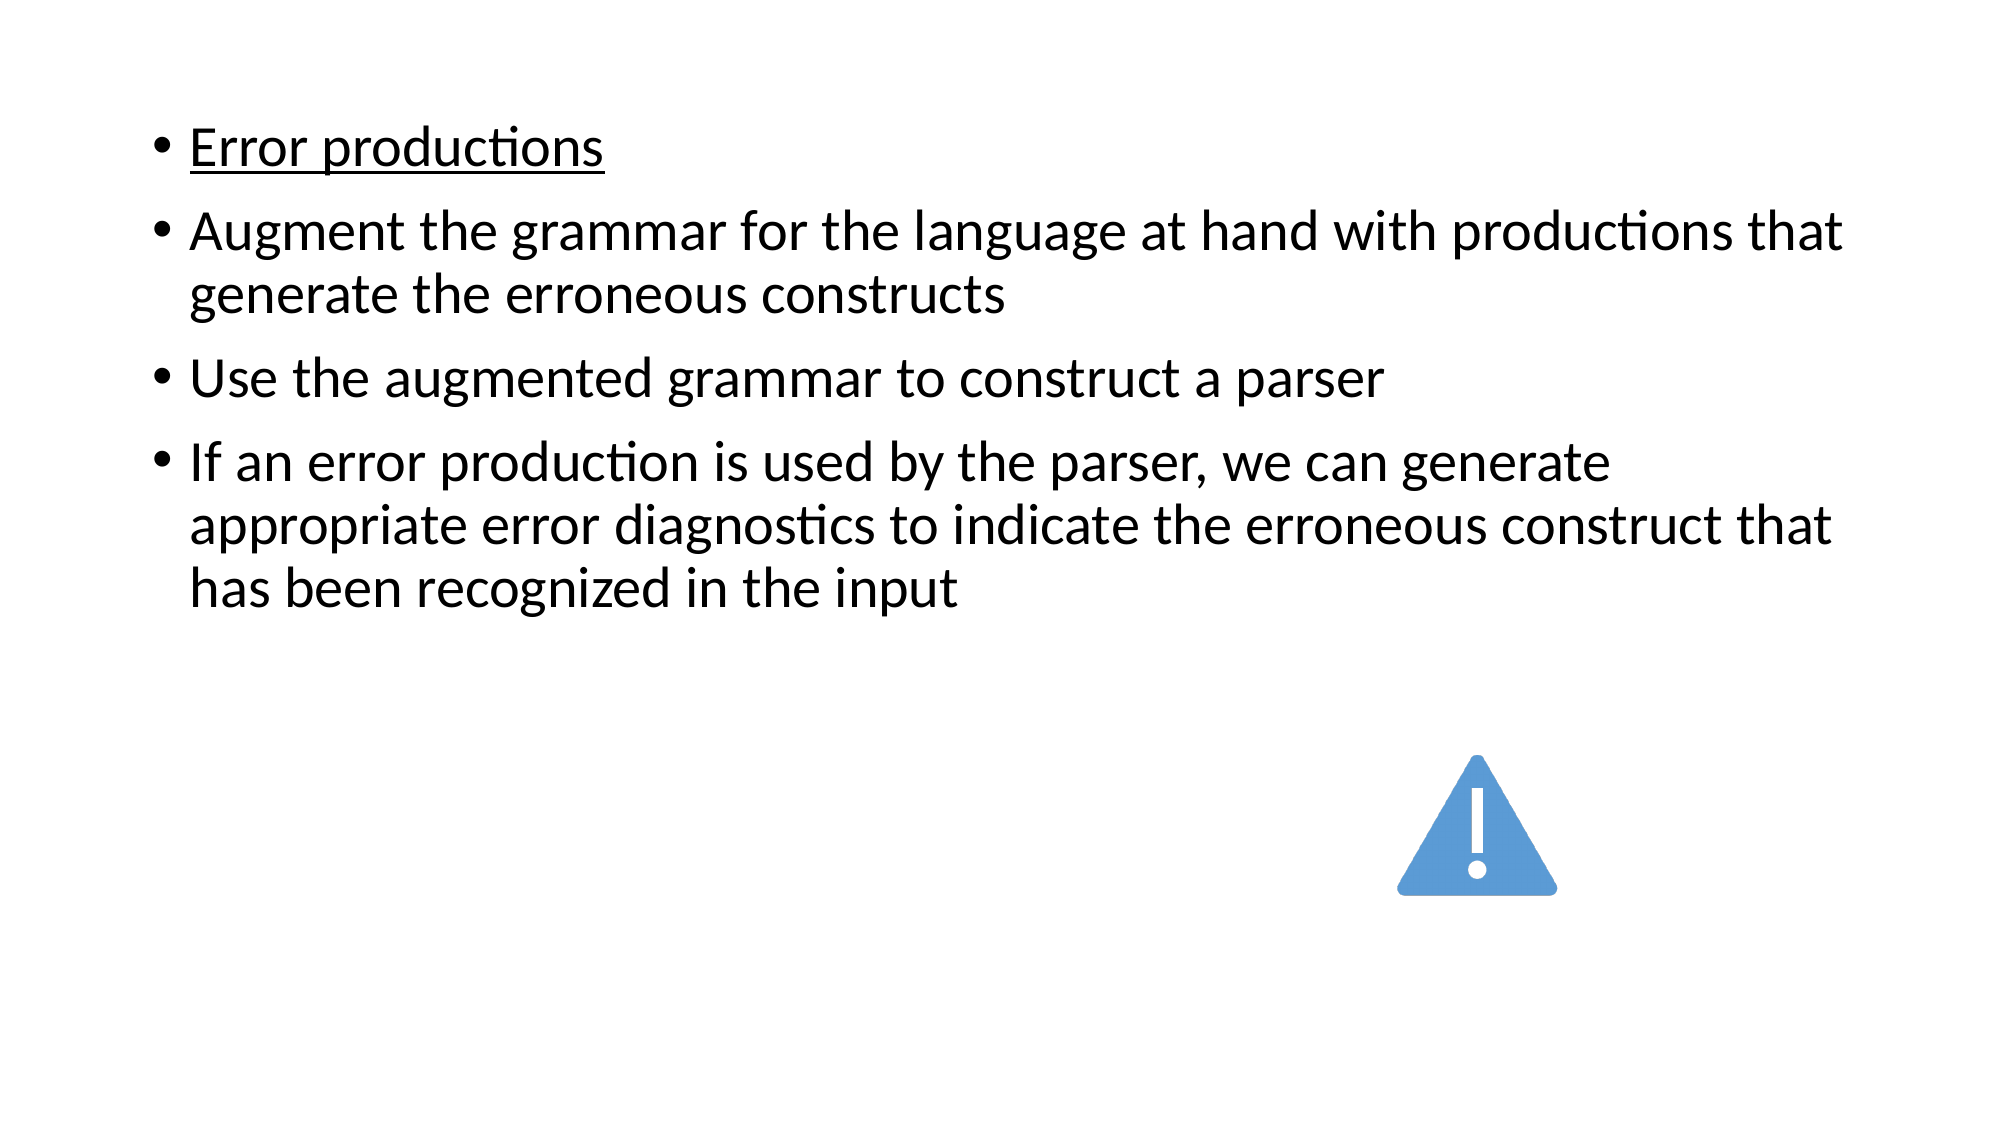

Error productions
Augment the grammar for the language at hand with productions that generate the erroneous constructs
Use the augmented grammar to construct a parser
If an error production is used by the parser, we can generate appropriate error diagnostics to indicate the erroneous construct that has been recognized in the input